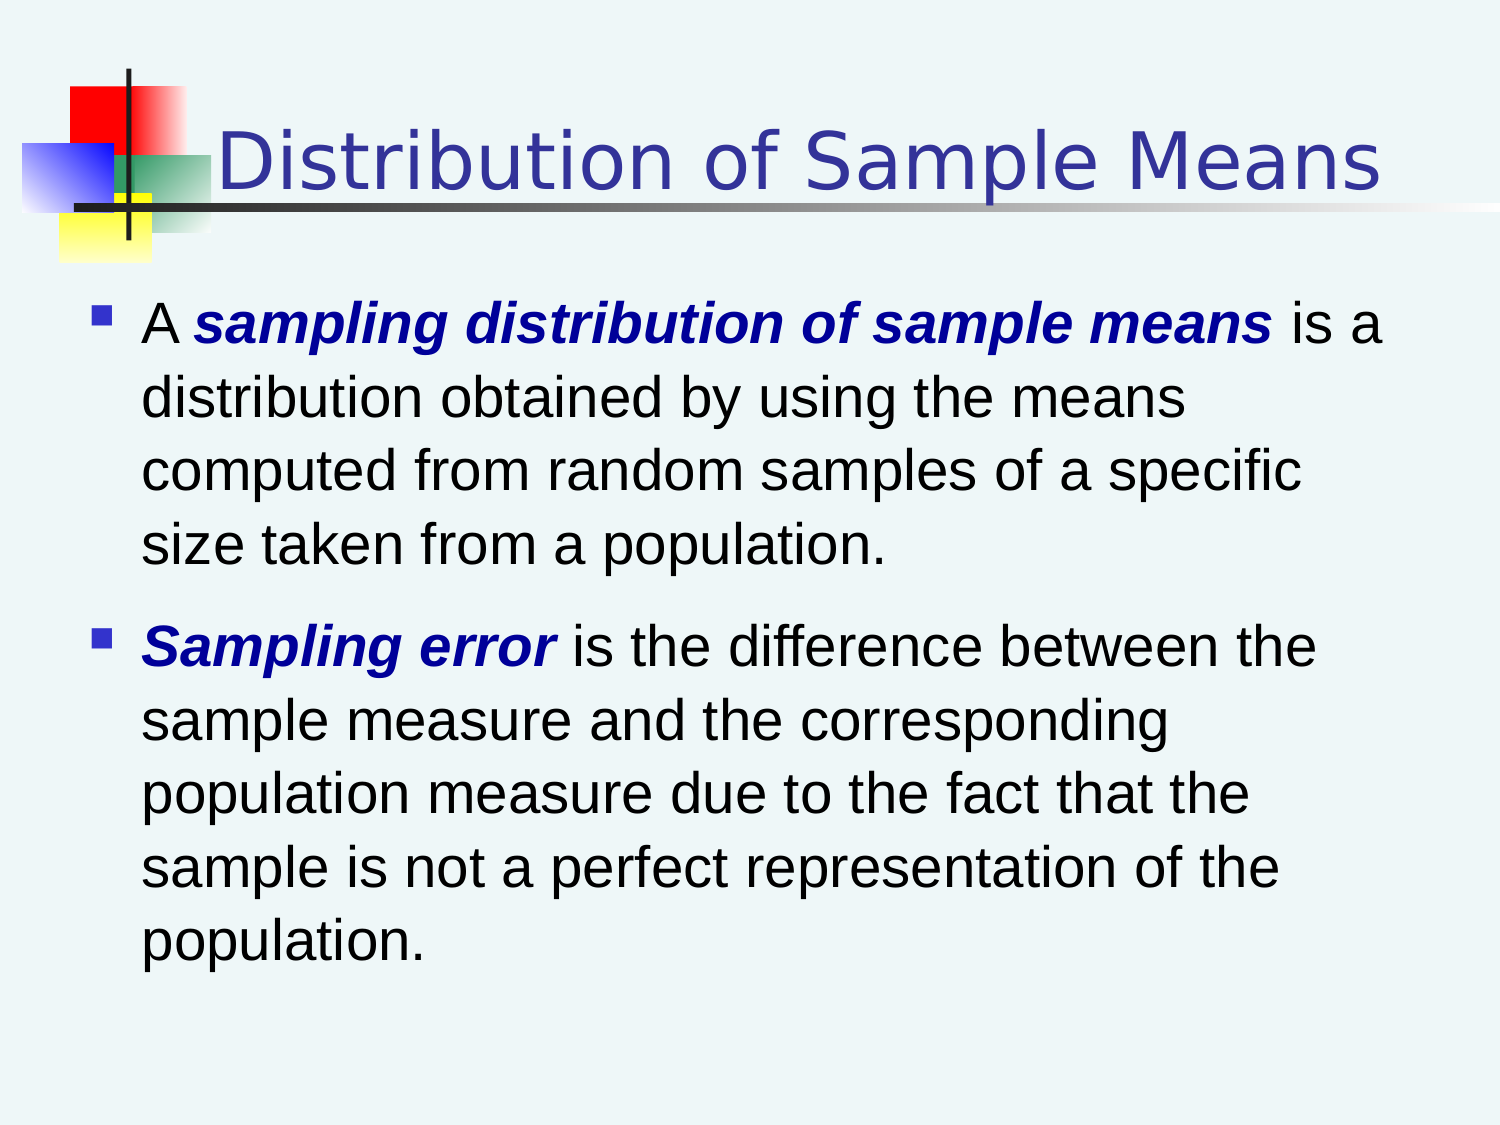

Distribution of Sample Means
A sampling distribution of sample means is a distribution obtained by using the means computed from random samples of a specific size taken from a population.
Sampling error is the difference between the sample measure and the corresponding population measure due to the fact that the sample is not a perfect representation of the population.